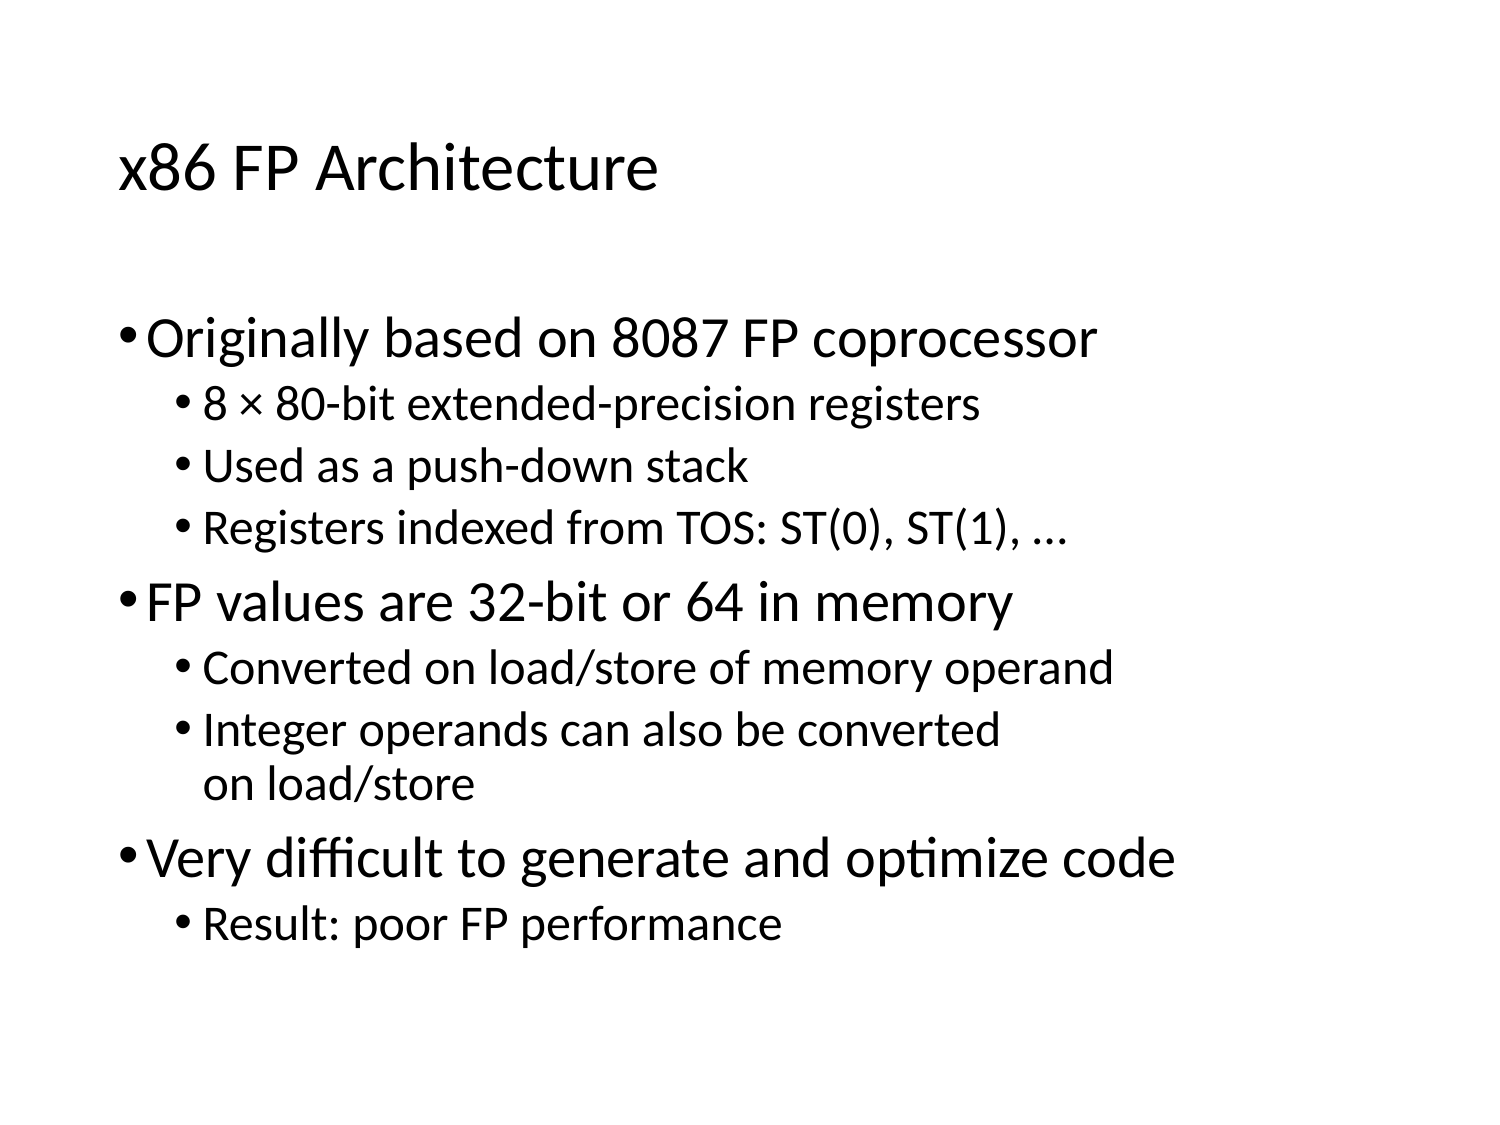

# x86 FP Architecture
Originally based on 8087 FP coprocessor
8 × 80-bit extended-precision registers
Used as a push-down stack
Registers indexed from TOS: ST(0), ST(1), …
FP values are 32-bit or 64 in memory
Converted on load/store of memory operand
Integer operands can also be converted
on load/store
Very difficult to generate and optimize code
Result: poor FP performance